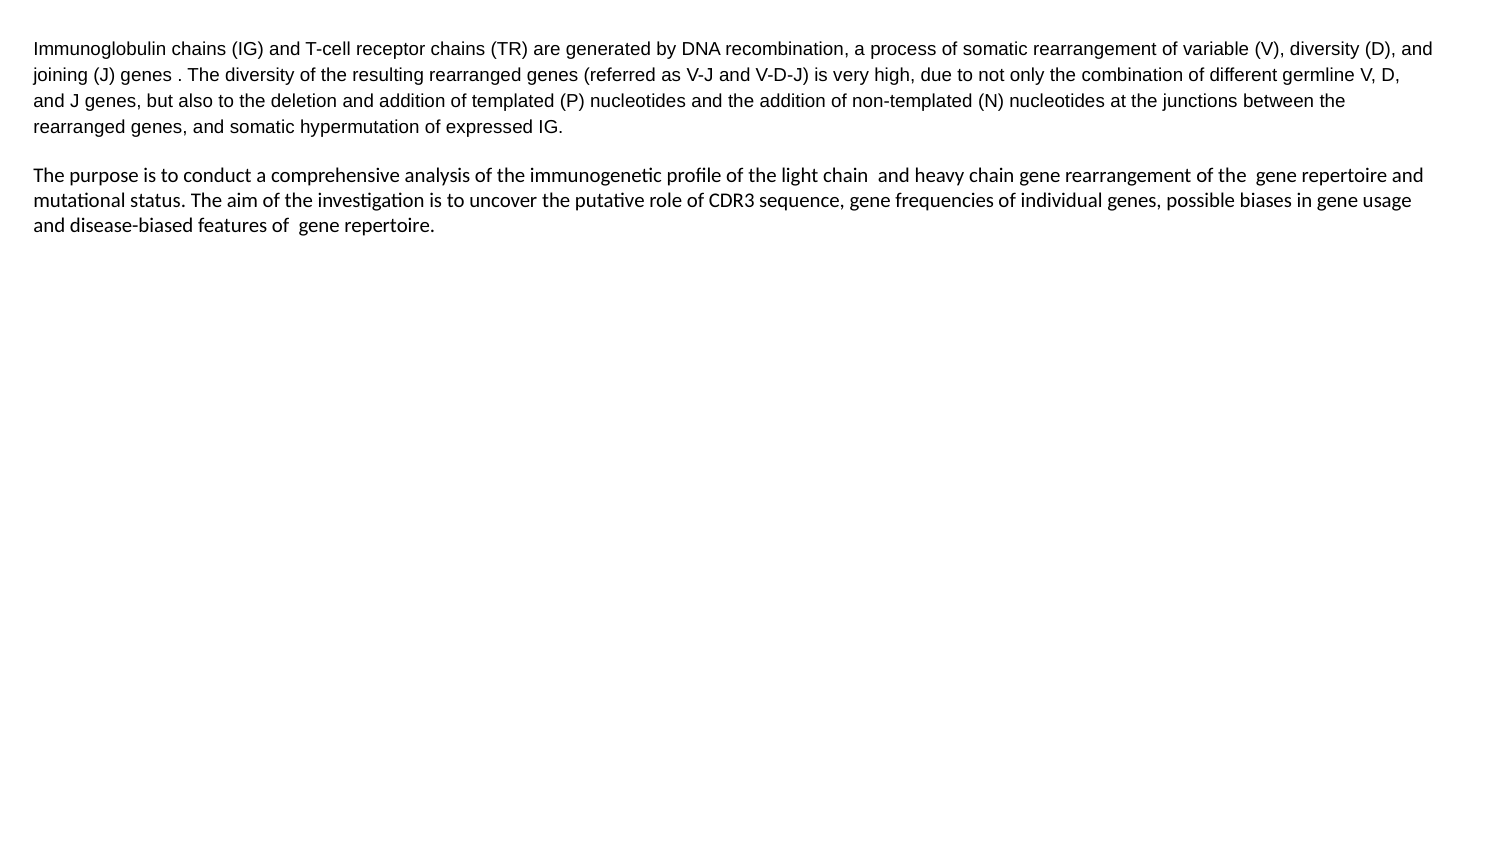

Immunoglobulin chains (IG) and T-cell receptor chains (TR) are generated by DNA recombination, a process of somatic rearrangement of variable (V), diversity (D), and joining (J) genes . The diversity of the resulting rearranged genes (referred as V-J and V-D-J) is very high, due to not only the combination of different germline V, D, and J genes, but also to the deletion and addition of templated (P) nucleotides and the addition of non-templated (N) nucleotides at the junctions between the rearranged genes, and somatic hypermutation of expressed IG.
The purpose is to conduct a comprehensive analysis of the immunogenetic profile of the light chain  and heavy chain gene rearrangement of the  gene repertoire and mutational status. The aim of the investigation is to uncover the putative role of CDR3 sequence, gene frequencies of individual genes, possible biases in gene usage and disease-biased features of  gene repertoire.